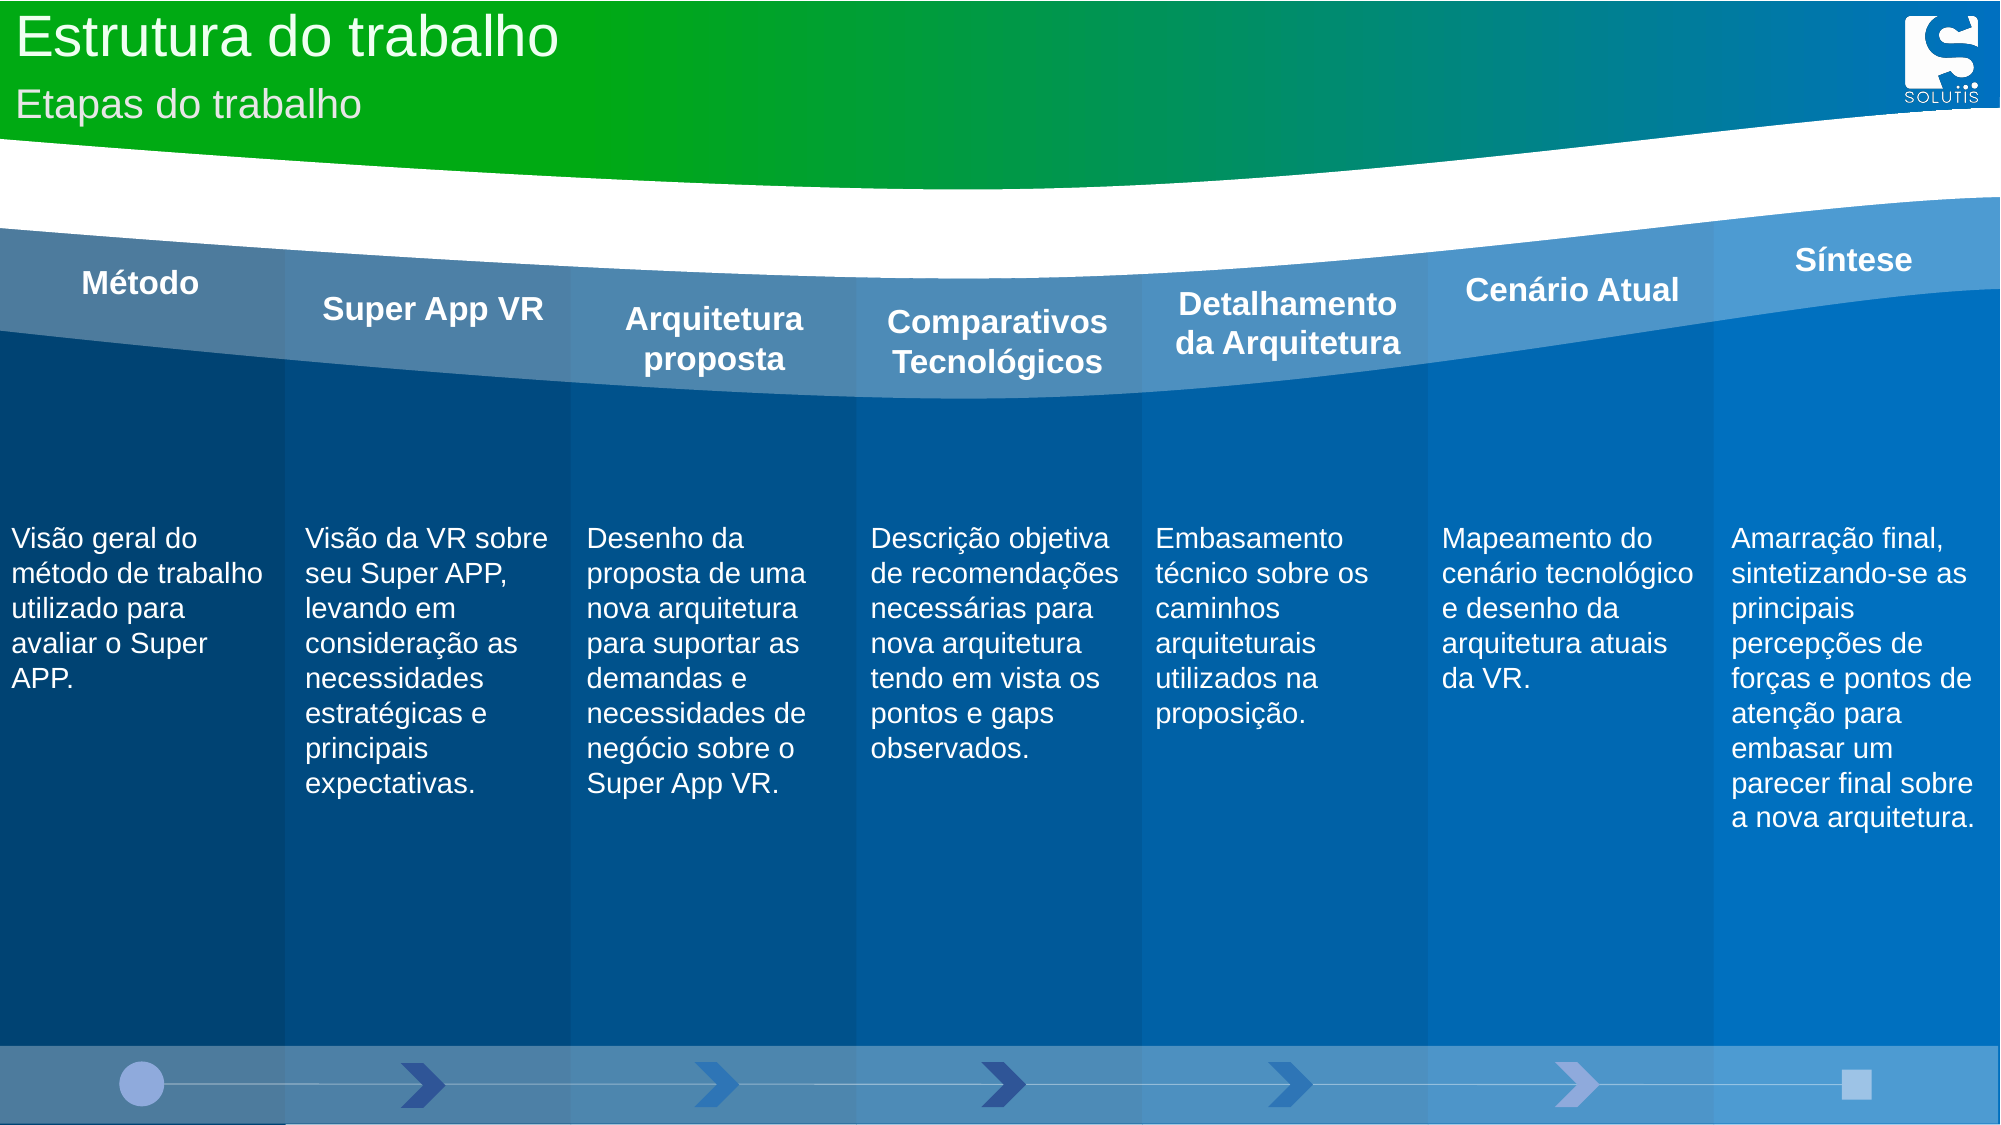

# Estrutura do trabalho
Etapas do trabalho

Síntese
Método
Cenário Atual
Detalhamento da Arquitetura
Super App VR
Arquitetura proposta
Comparativos Tecnológicos
Visão geral do método de trabalho utilizado para avaliar o Super APP.
Visão da VR sobre seu Super APP, levando em consideração as necessidades estratégicas e principais expectativas.
Desenho da proposta de uma nova arquitetura para suportar as demandas e necessidades de negócio sobre o Super App VR.
Descrição objetiva de recomendações necessárias para nova arquitetura tendo em vista os pontos e gaps observados.
Embasamento técnico sobre os caminhos arquiteturais utilizados na proposição.
Mapeamento do cenário tecnológico e desenho da arquitetura atuais da VR.
Amarração final, sintetizando-se as principais percepções de forças e pontos de atenção para embasar um parecer final sobre a nova arquitetura.